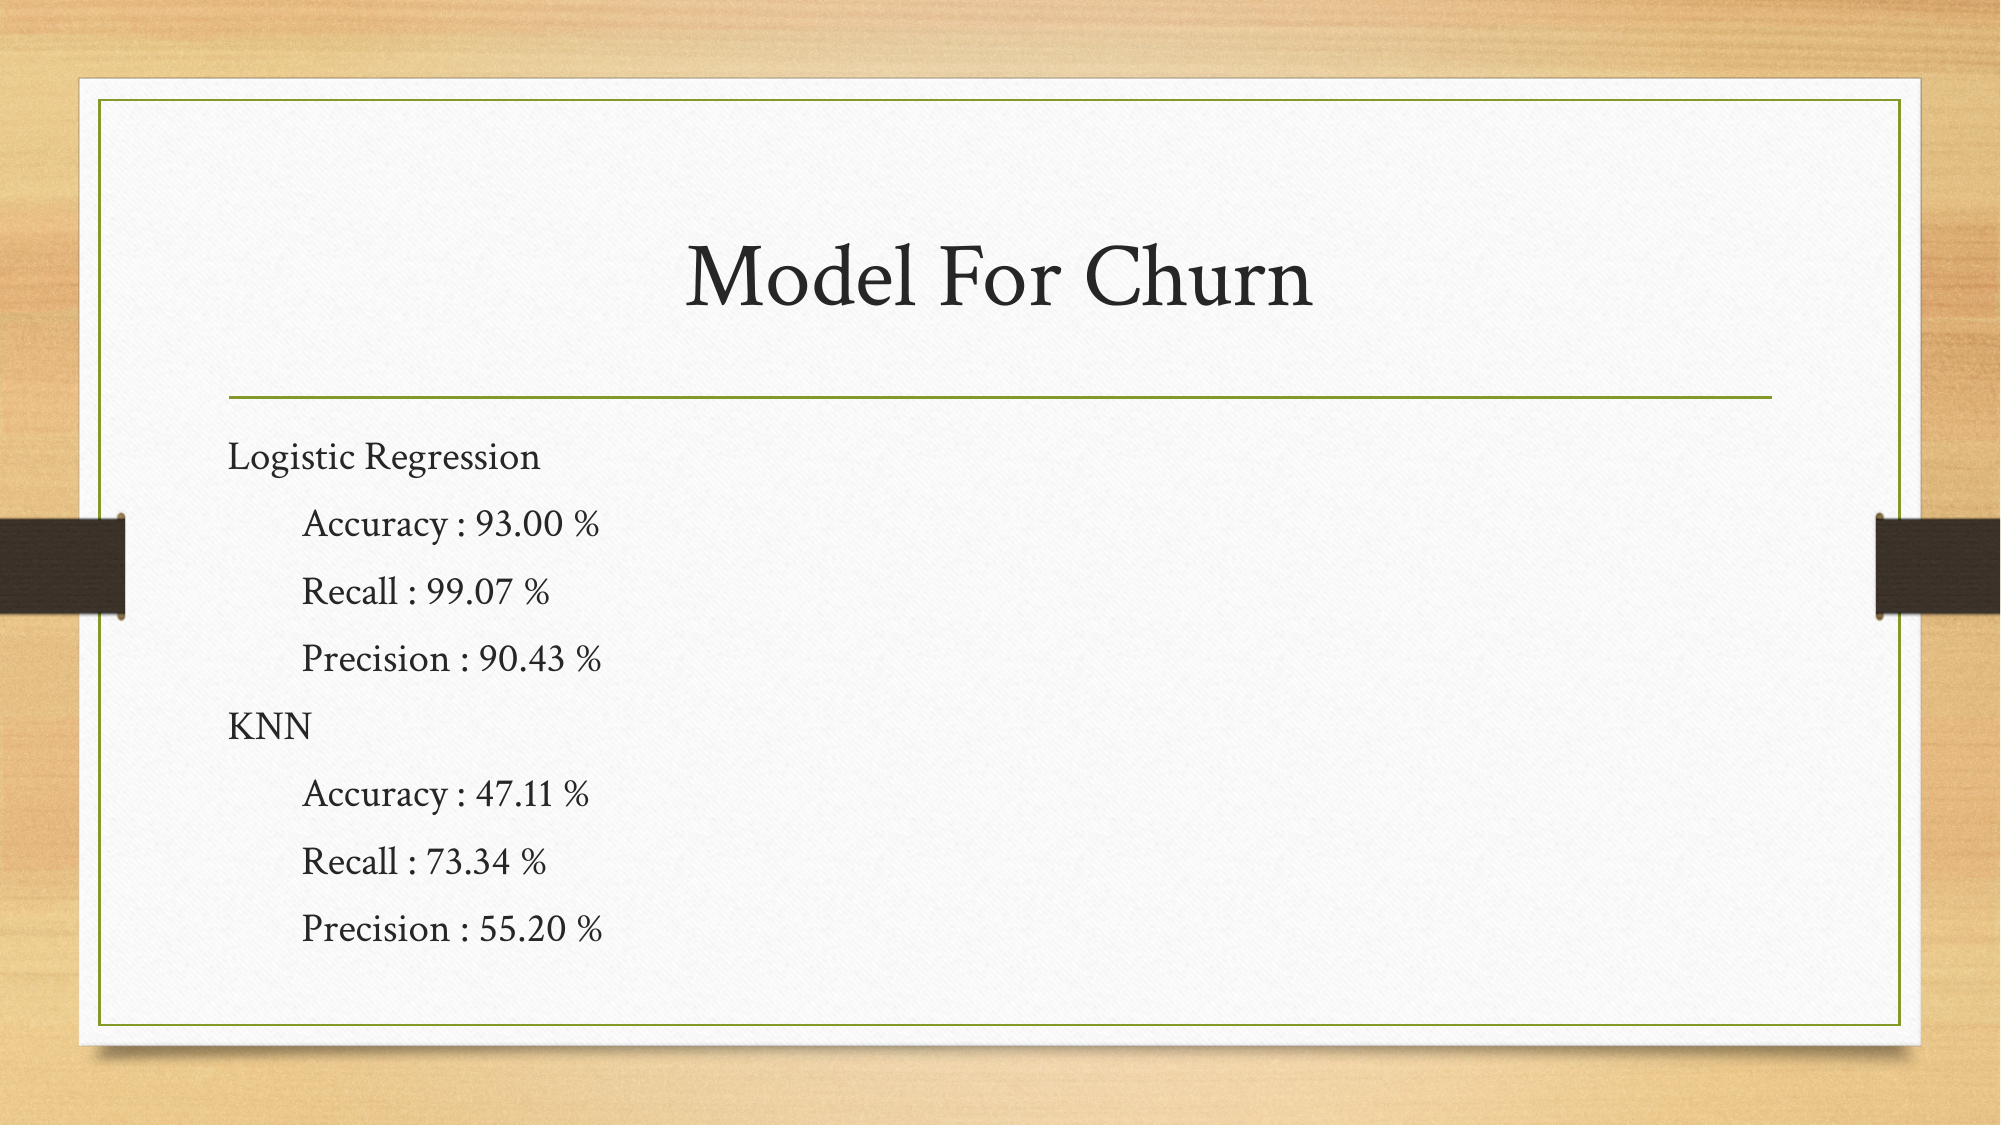

# Model For Churn
Logistic Regression
        Accuracy : 93.00 %
        Recall : 99.07 %
        Precision : 90.43 %
KNN
        Accuracy : 47.11 %
        Recall : 73.34 %
        Precision : 55.20 %